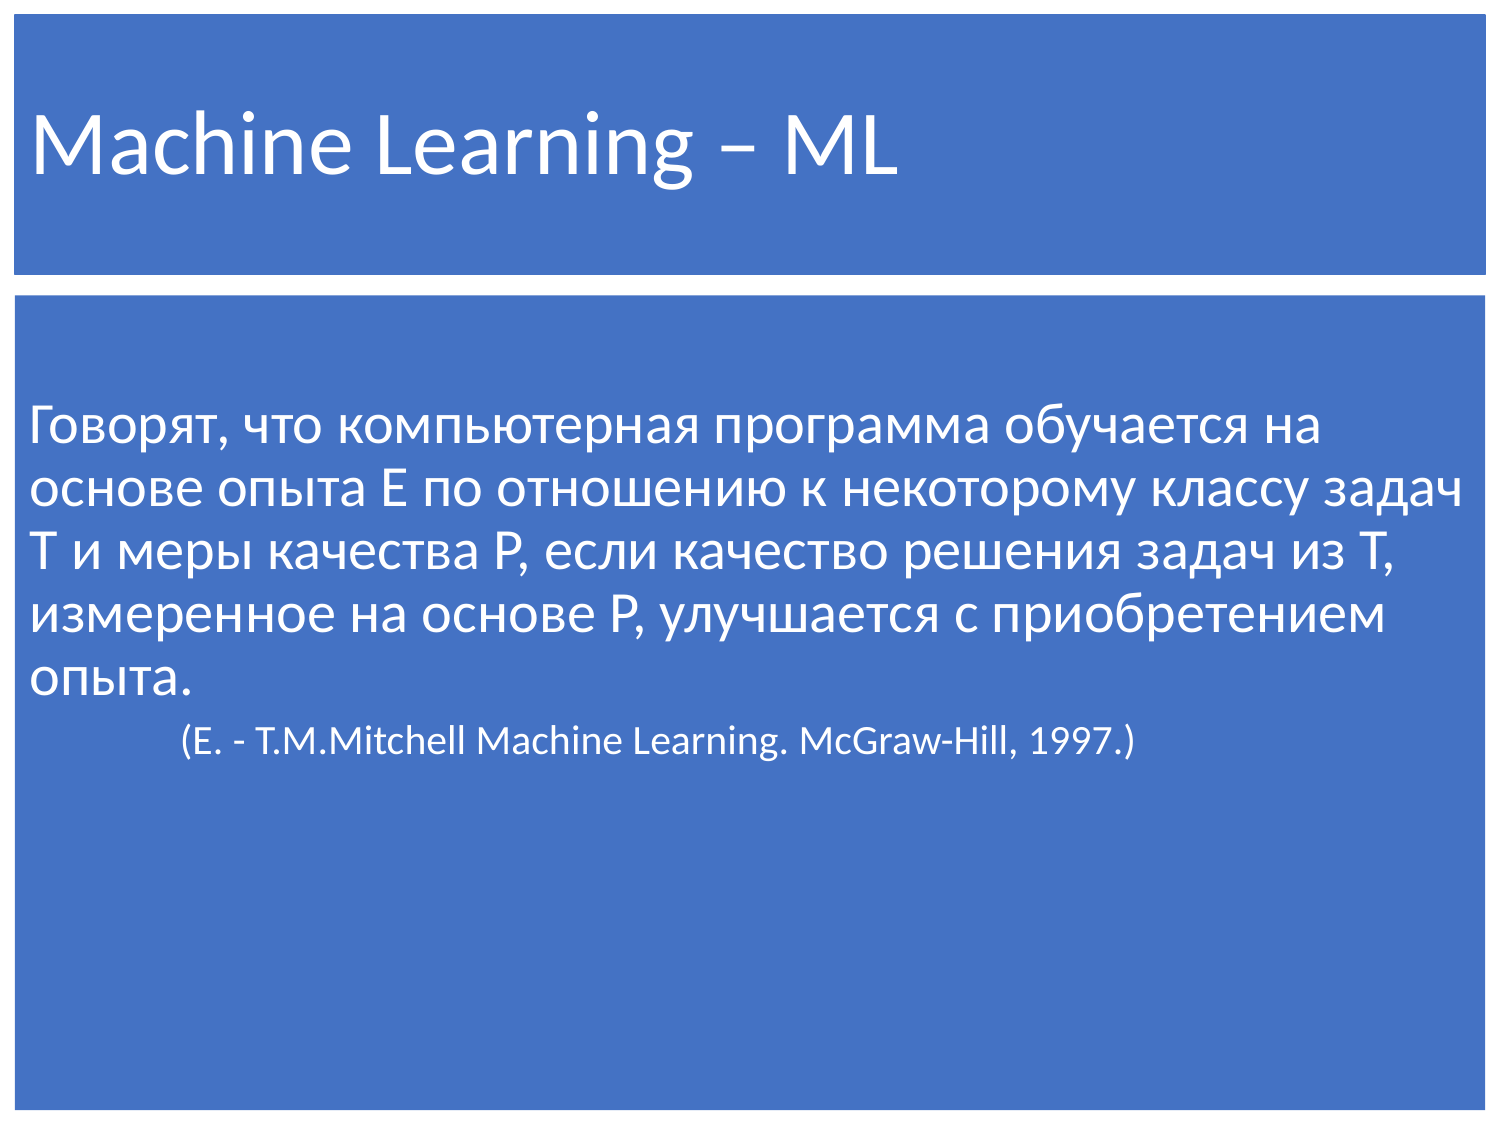

# Machine Learning – ML

Говорят, что компьютерная программа обучается на основе опыта E по отношению к некоторому классу задач T и меры качества P, если качество решения задач из T, измеренное на основе P, улучшается с приобретением опыта.
(E. - T.M.Mitchell Machine Learning. McGraw-Hill, 1997.)